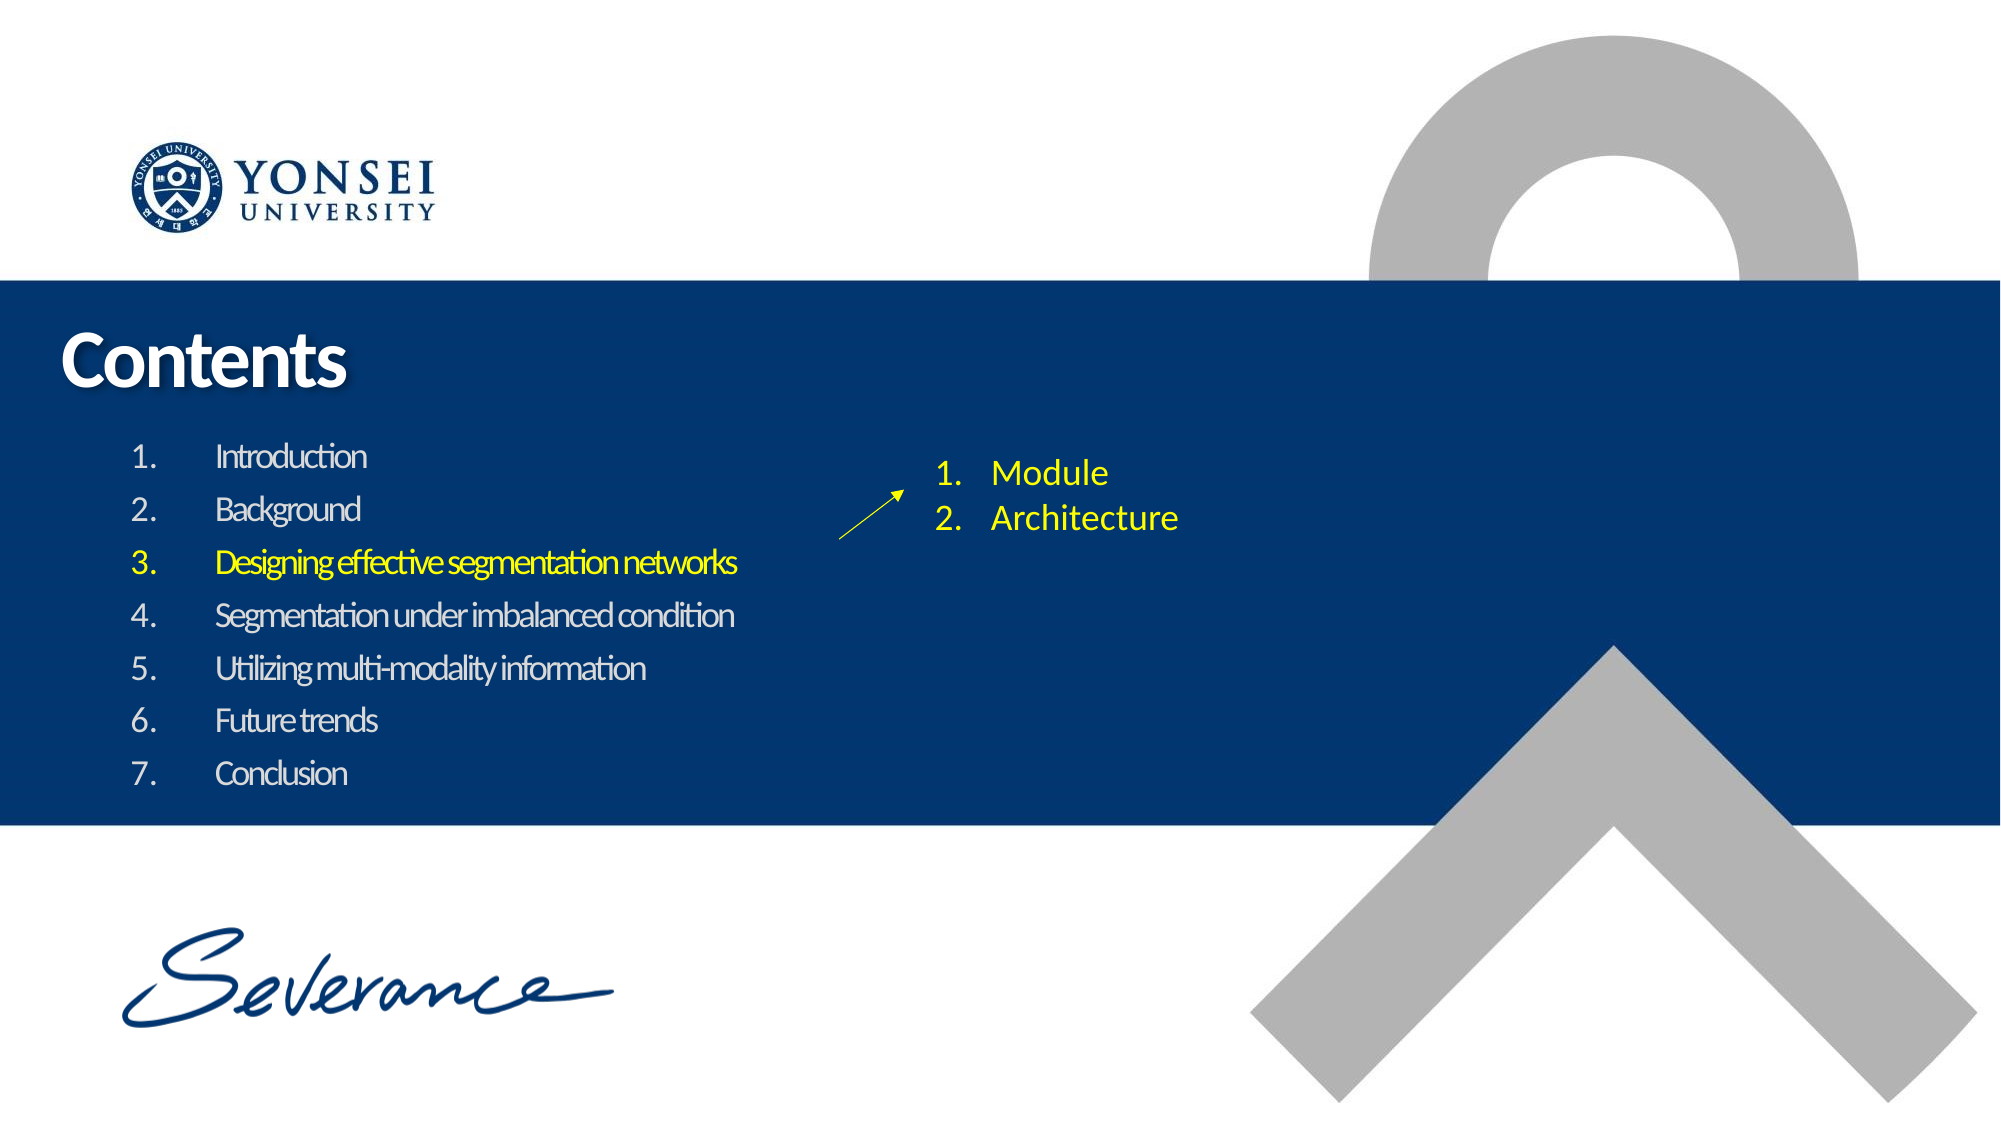

Contents
Introduction
Background
Designing effective segmentation networks
Segmentation under imbalanced condition
Utilizing multi-modality information
Future trends
Conclusion
Module
Architecture